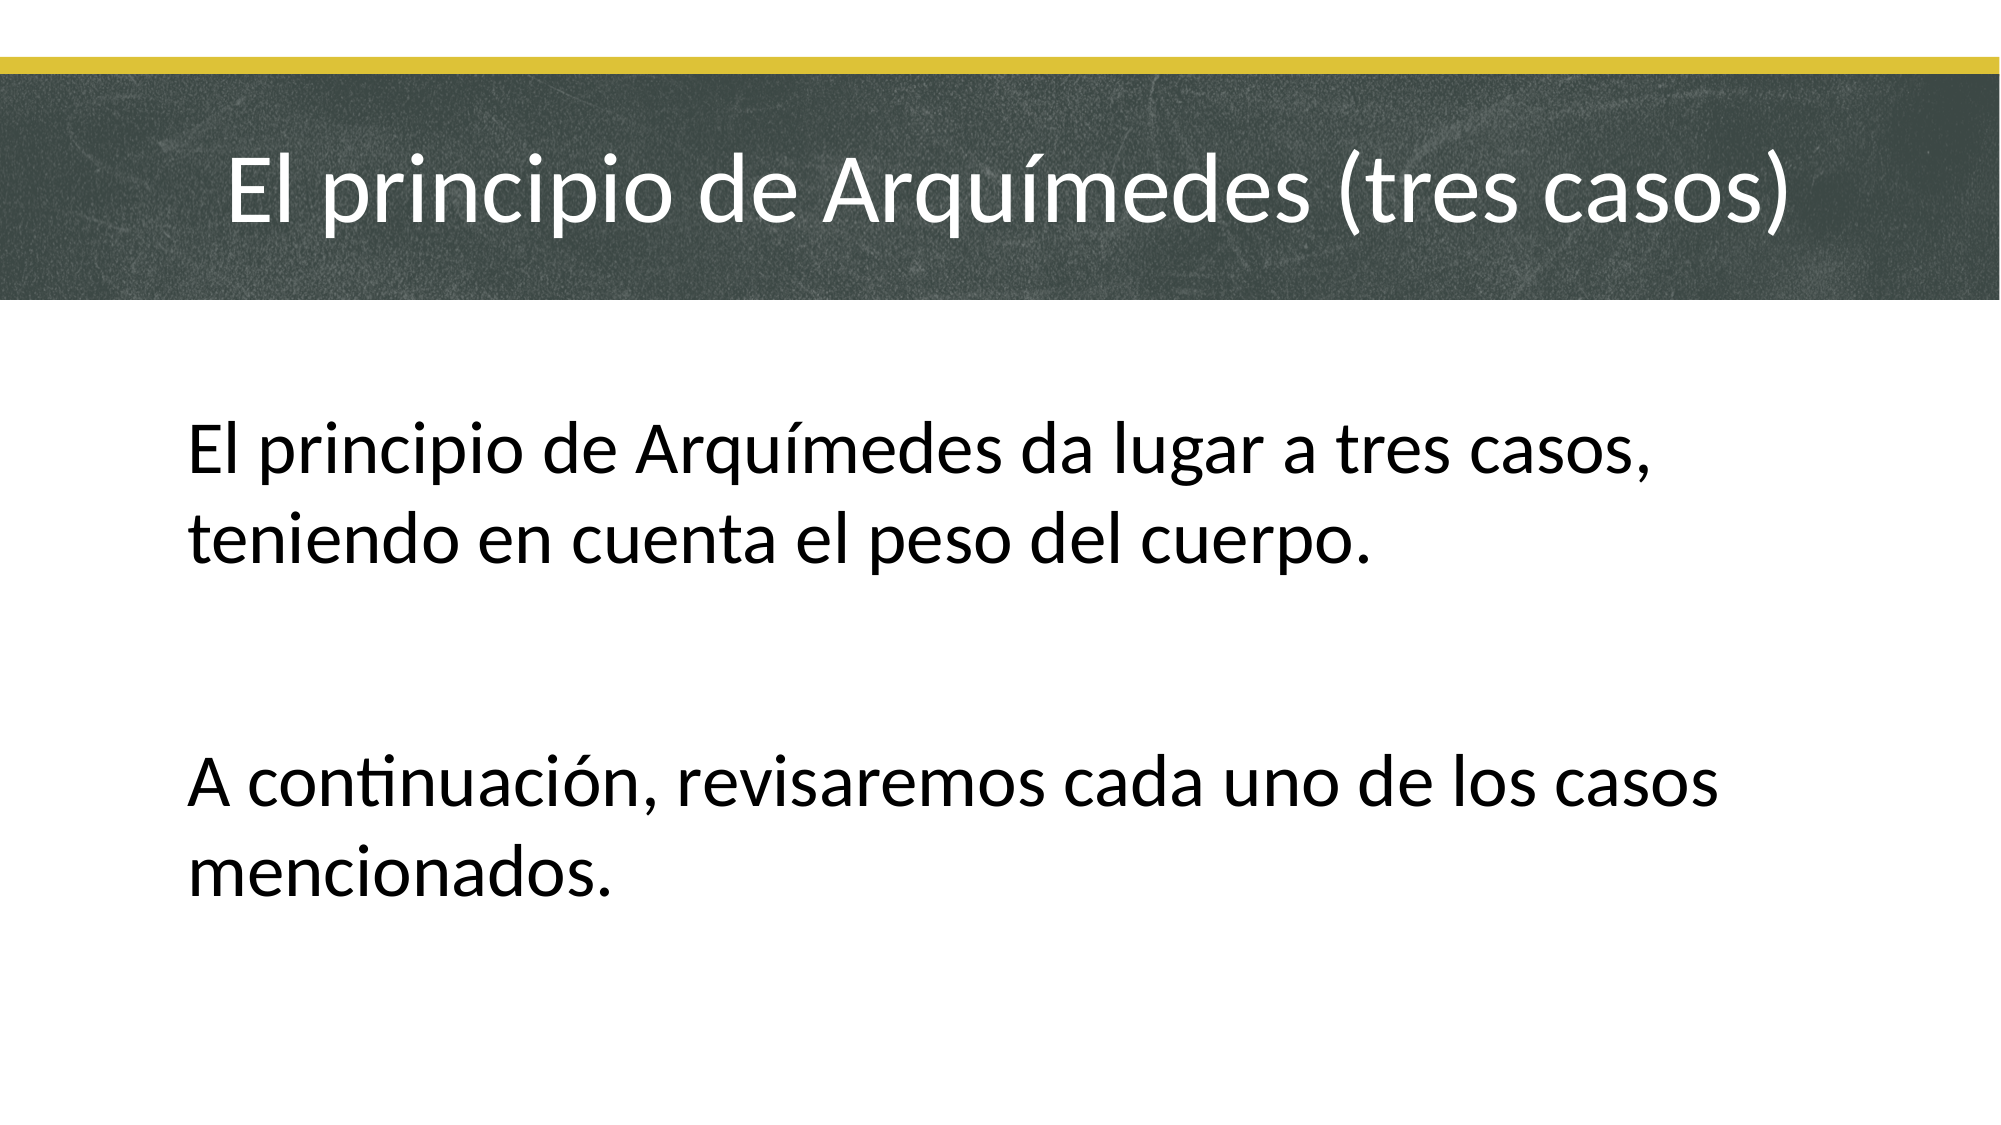

# El principio de Arquímedes (tres casos)
El principio de Arquímedes da lugar a tres casos, teniendo en cuenta el peso del cuerpo.

A continuación, revisaremos cada uno de los casos mencionados.